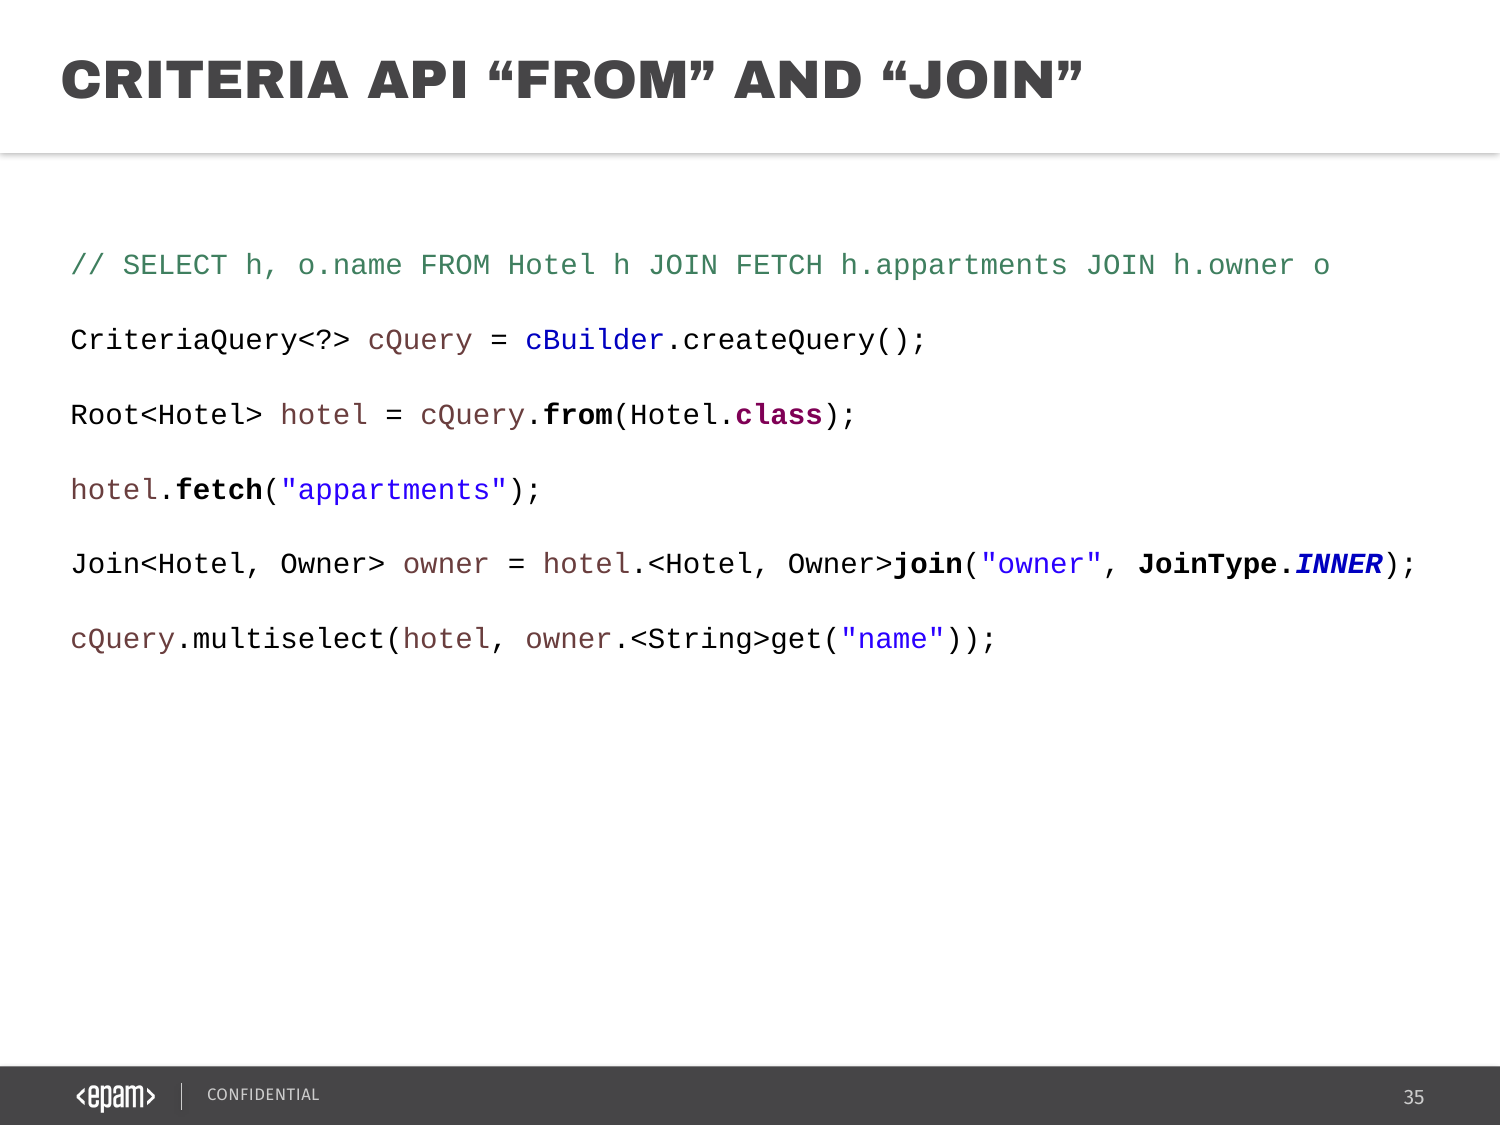

CRITERIA API “FROM” AND “JOIN”

// SELECT h, o.name FROM Hotel h JOIN FETCH h.appartments JOIN h.owner o

CriteriaQuery<?> cQuery = cBuilder.createQuery();

Root<Hotel> hotel = cQuery.from(Hotel.class);

hotel.fetch("appartments");

Join<Hotel, Owner> owner = hotel.<Hotel, Owner>join("owner", JoinType.INNER);

cQuery.multiselect(hotel, owner.<String>get("name"));